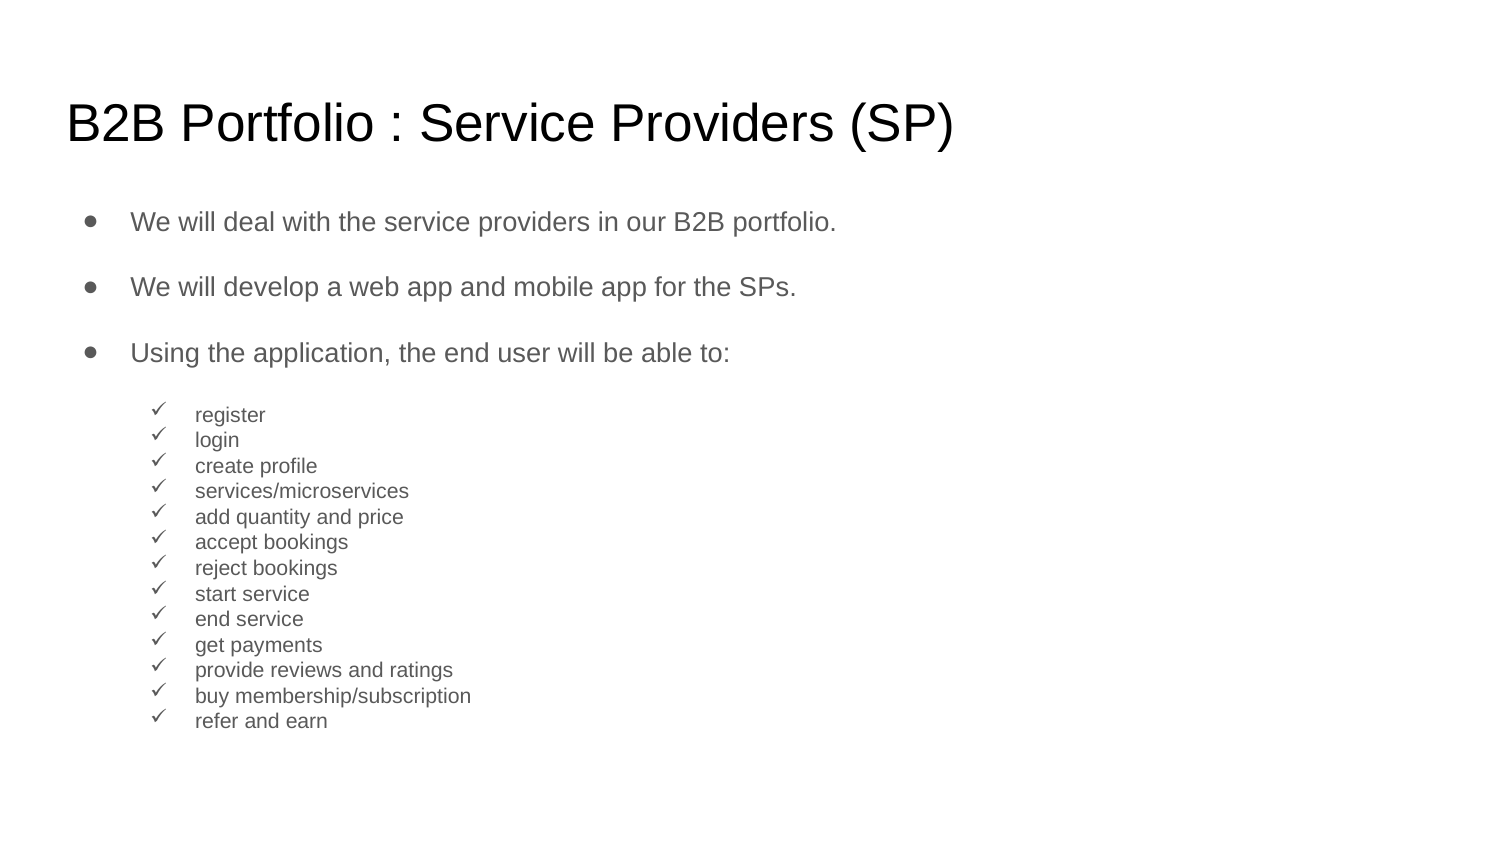

# B2B Portfolio : Service Providers (SP)
We will deal with the service providers in our B2B portfolio.

We will develop a web app and mobile app for the SPs.

Using the application, the end user will be able to:

register
login
create profile
services/microservices
add quantity and price
accept bookings
reject bookings
start service
end service
get payments
provide reviews and ratings
buy membership/subscription
refer and earn